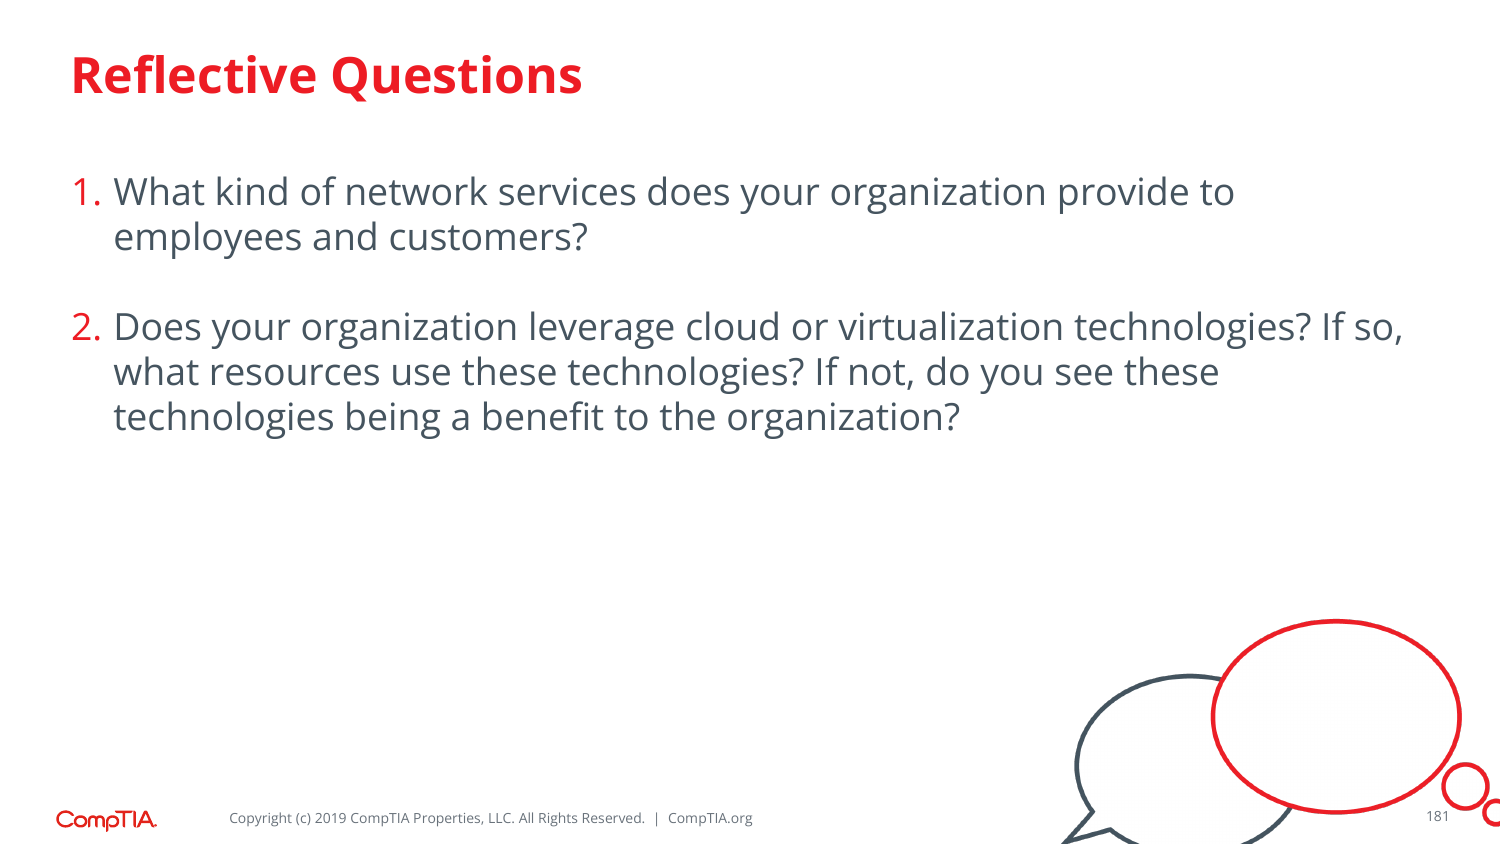

What kind of network services does your organization provide to employees and customers?
Does your organization leverage cloud or virtualization technologies? If so, what resources use these technologies? If not, do you see these technologies being a benefit to the organization?
181